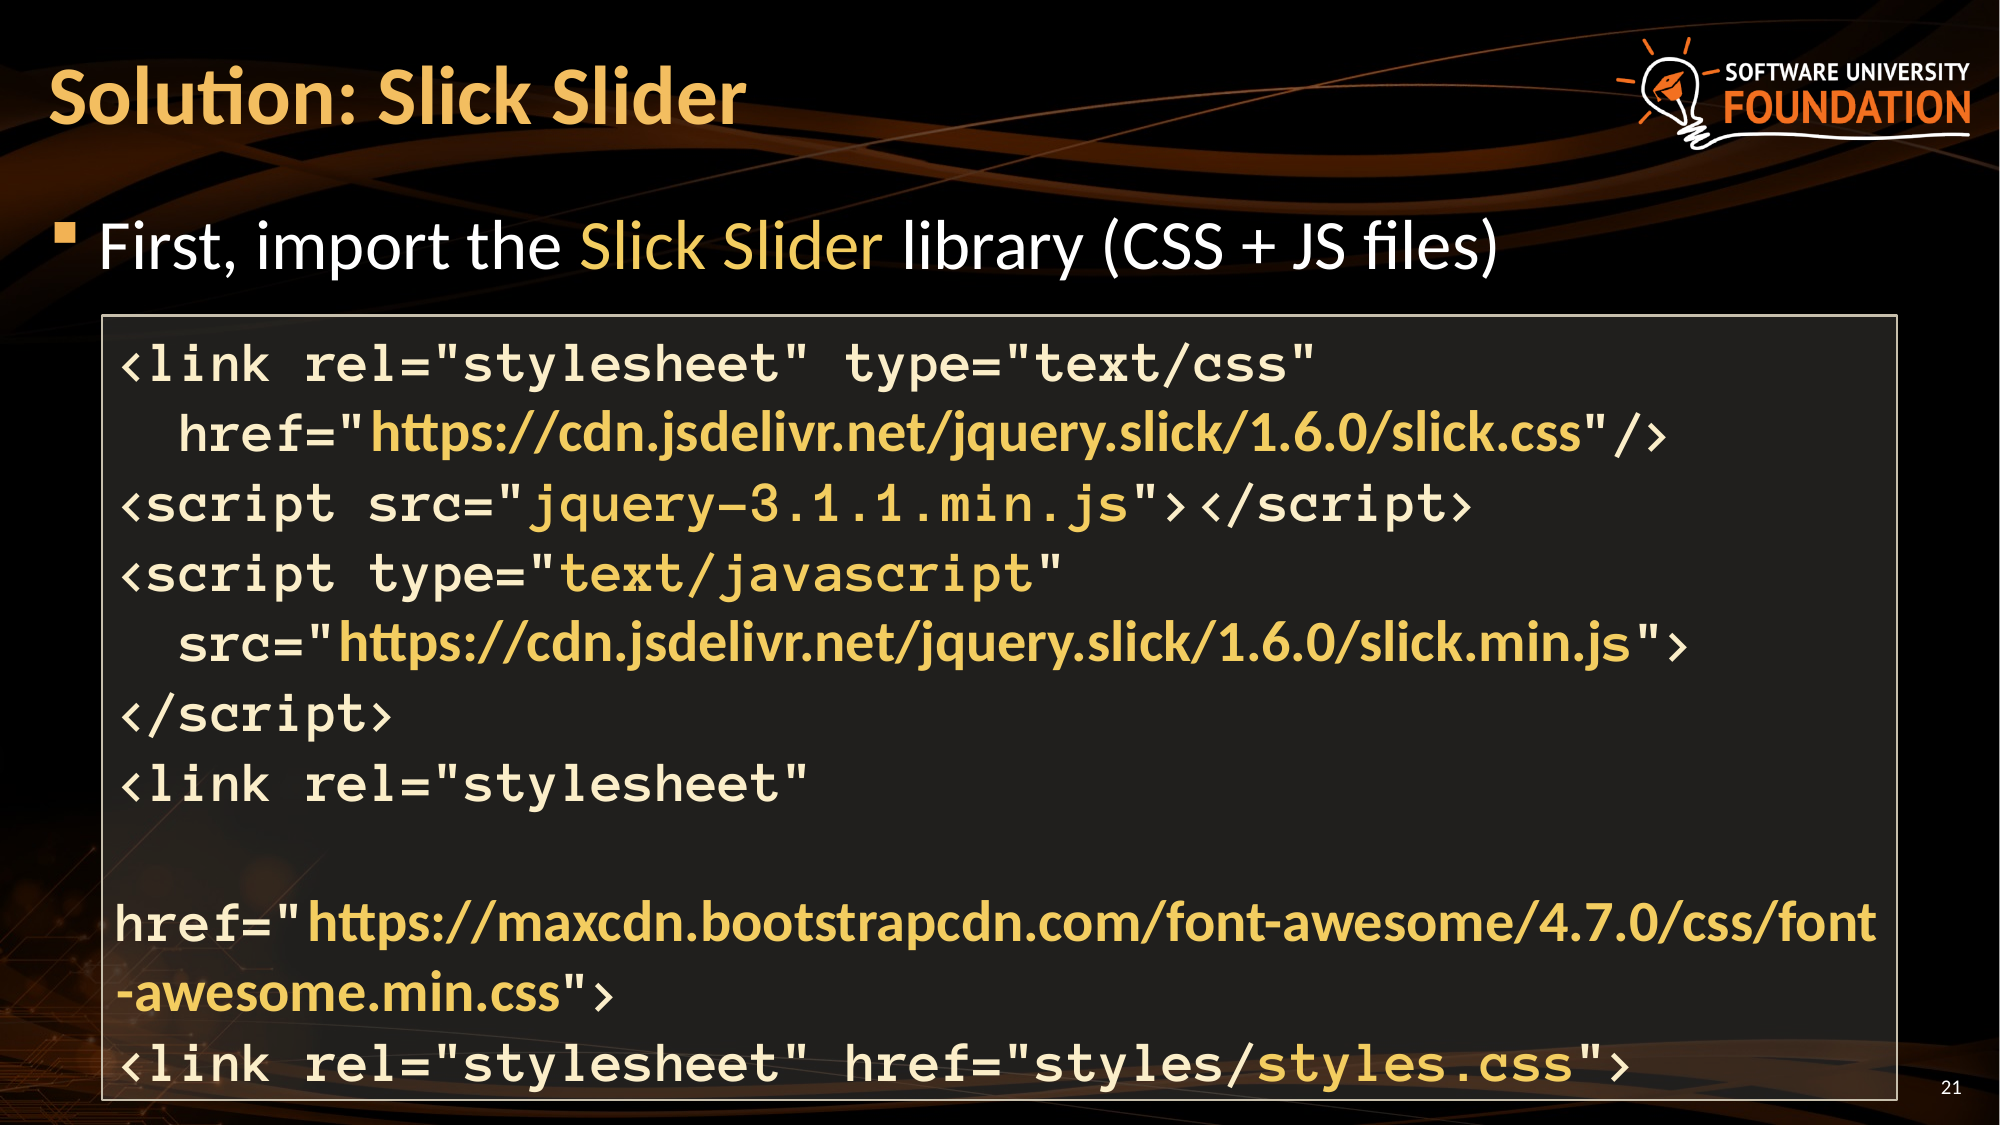

# Solution: Slick Slider
First, import the Slick Slider library (CSS + JS files)
<link rel="stylesheet" type="text/css"
  href="https://cdn.jsdelivr.net/jquery.slick/1.6.0/slick.css"/>
<script src="jquery-3.1.1.min.js"></script>
<script type="text/javascript"
  src="https://cdn.jsdelivr.net/jquery.slick/1.6.0/slick.min.js">
</script>
<link rel="stylesheet"
   href="https://maxcdn.bootstrapcdn.com/font-awesome/4.7.0/css/font-awesome.min.css">
<link rel="stylesheet" href="styles/styles.css">
21